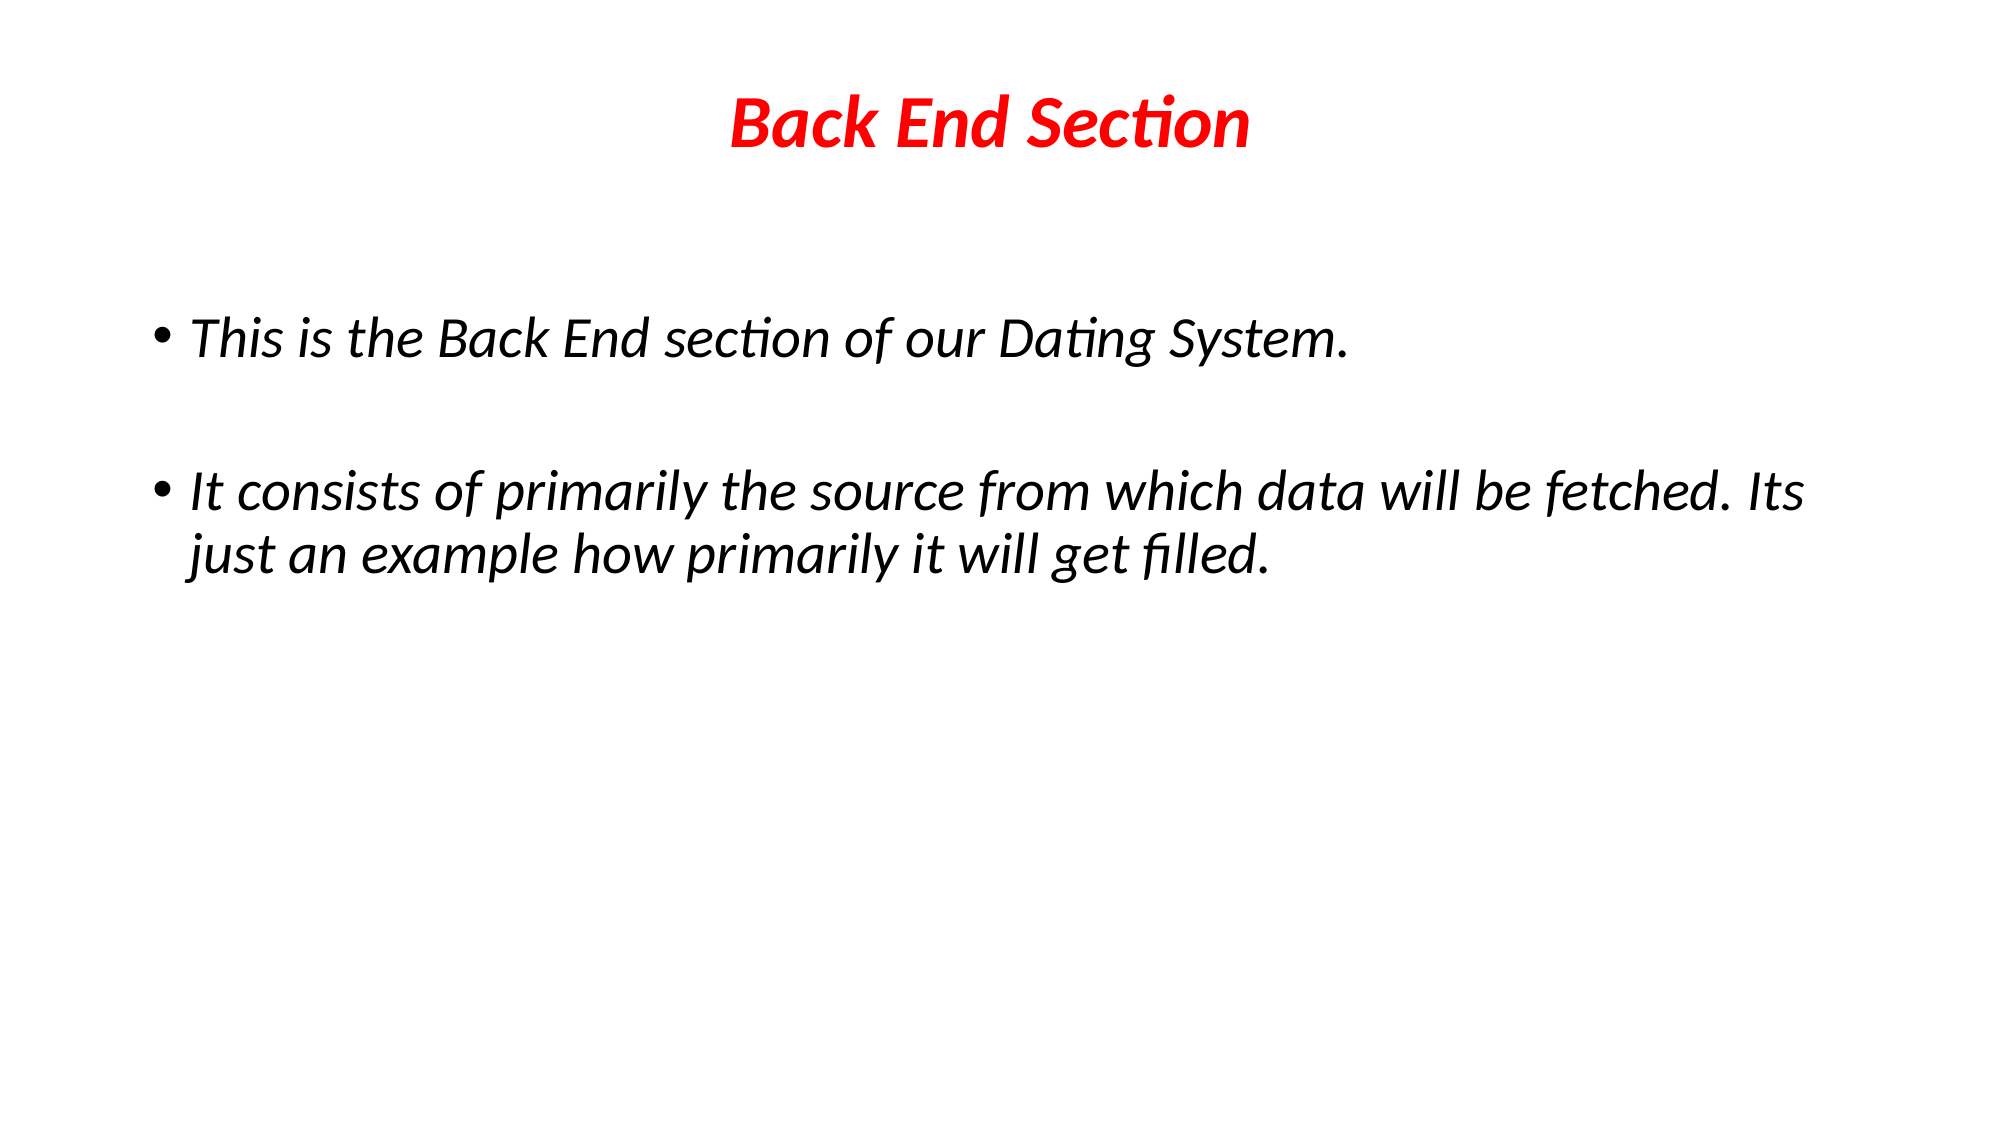

# Back End Section
This is the Back End section of our Dating System.
It consists of primarily the source from which data will be fetched. Its just an example how primarily it will get filled.